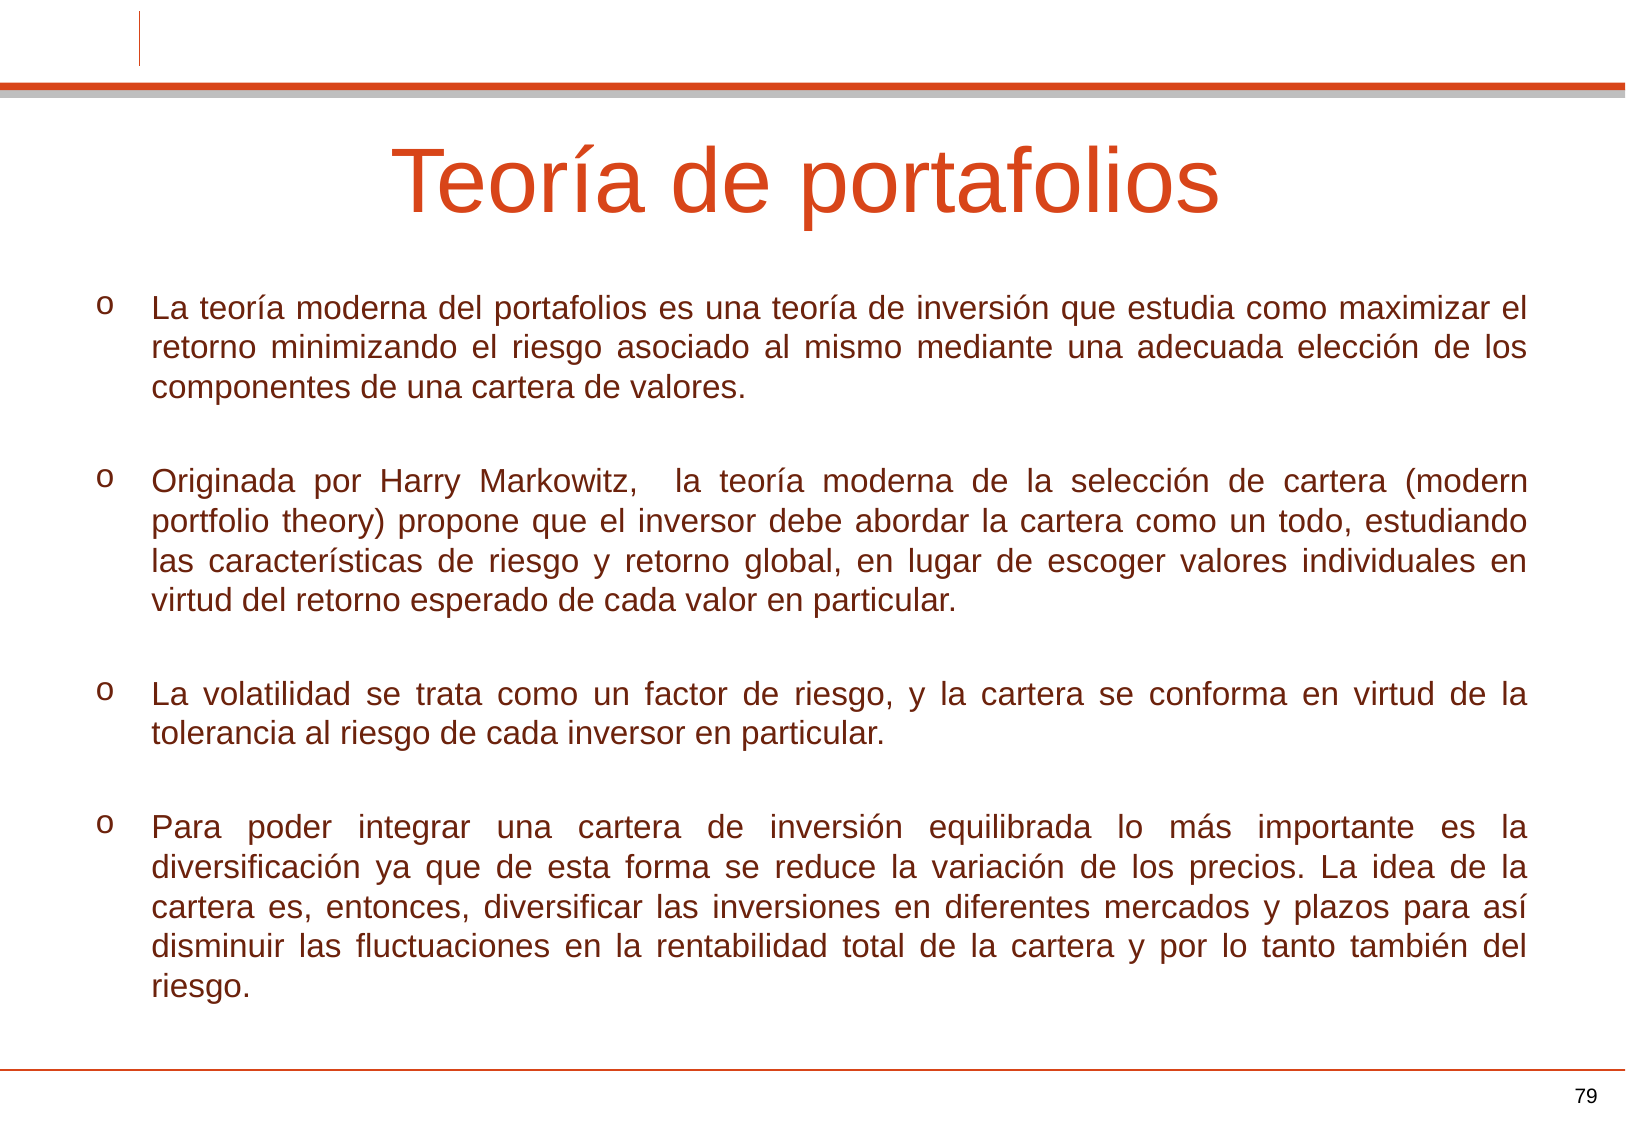

# Teoría de portafolios

La teoría moderna del portafolios es una teoría de inversión que estudia como maximizar el retorno minimizando el riesgo asociado al mismo mediante una adecuada elección de los componentes de una cartera de valores.

Originada por Harry Markowitz, ​ la teoría moderna de la selección de cartera (modern portfolio theory) propone que el inversor debe abordar la cartera como un todo, estudiando las características de riesgo y retorno global, en lugar de escoger valores individuales en virtud del retorno esperado de cada valor en particular.

La volatilidad se trata como un factor de riesgo, y la cartera se conforma en virtud de la tolerancia al riesgo de cada inversor en particular.

Para poder integrar una cartera de inversión equilibrada lo más importante es la diversificación ya que de esta forma se reduce la variación de los precios. La idea de la cartera es, entonces, diversificar las inversiones en diferentes mercados y plazos para así disminuir las fluctuaciones en la rentabilidad total de la cartera y por lo tanto también del riesgo.
79